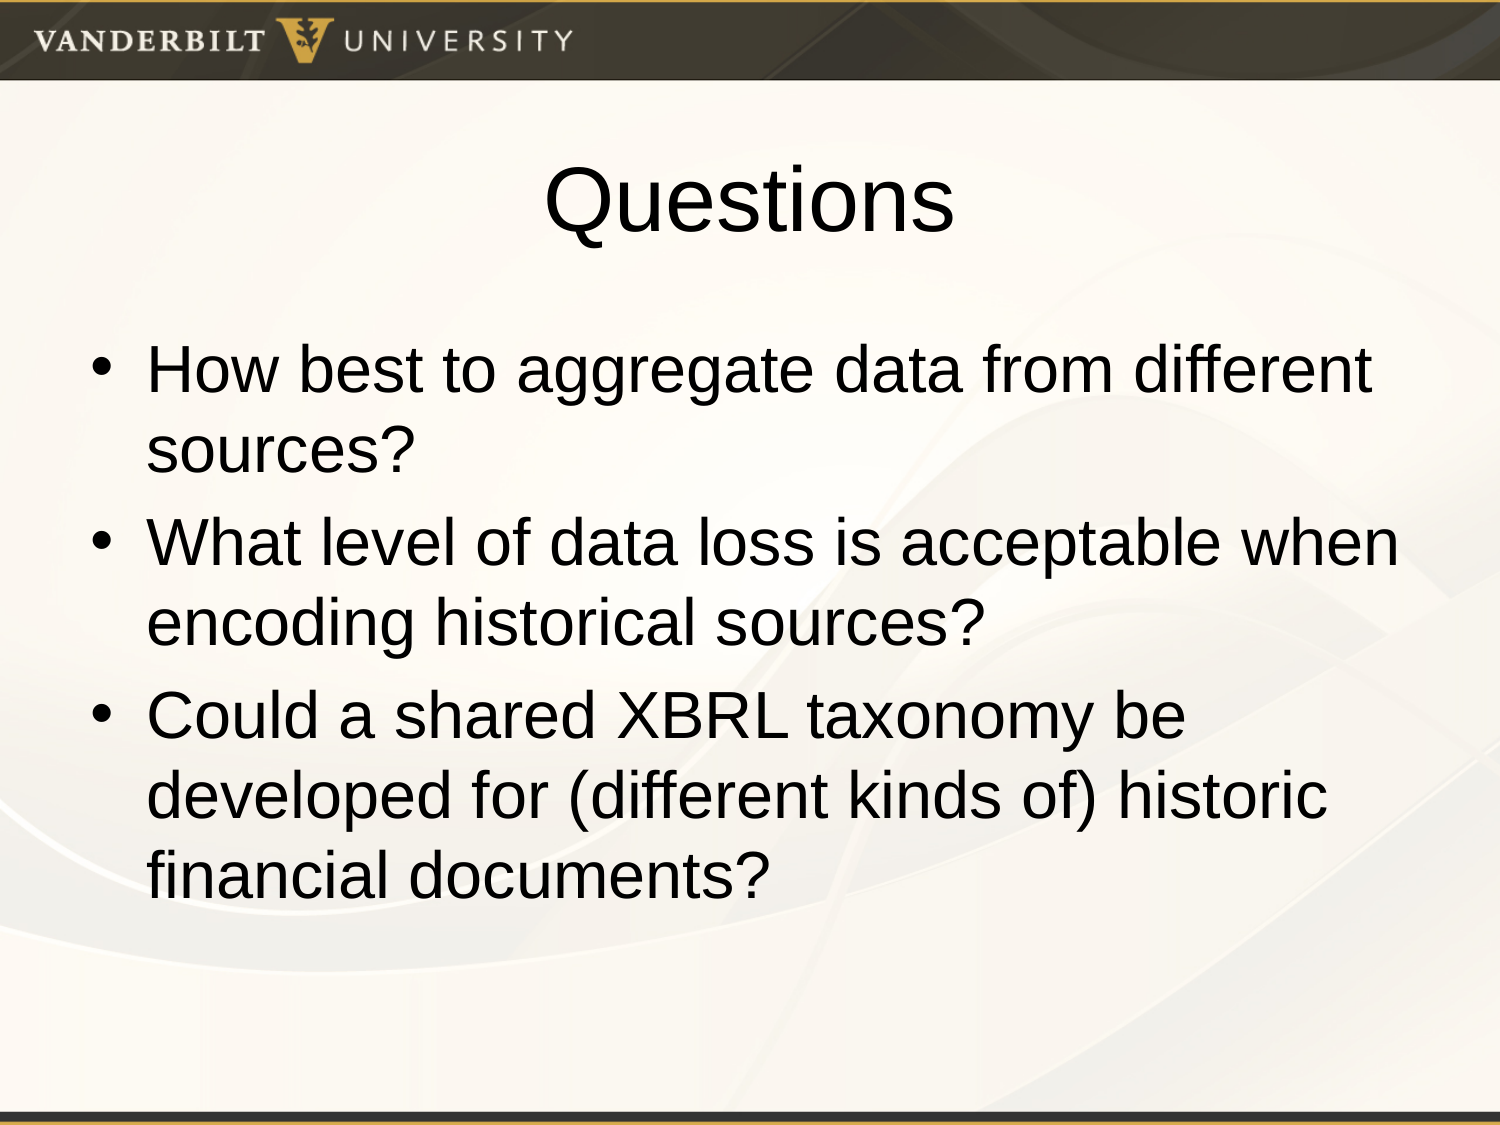

# Questions
How best to aggregate data from different sources?
What level of data loss is acceptable when encoding historical sources?
Could a shared XBRL taxonomy be developed for (different kinds of) historic financial documents?